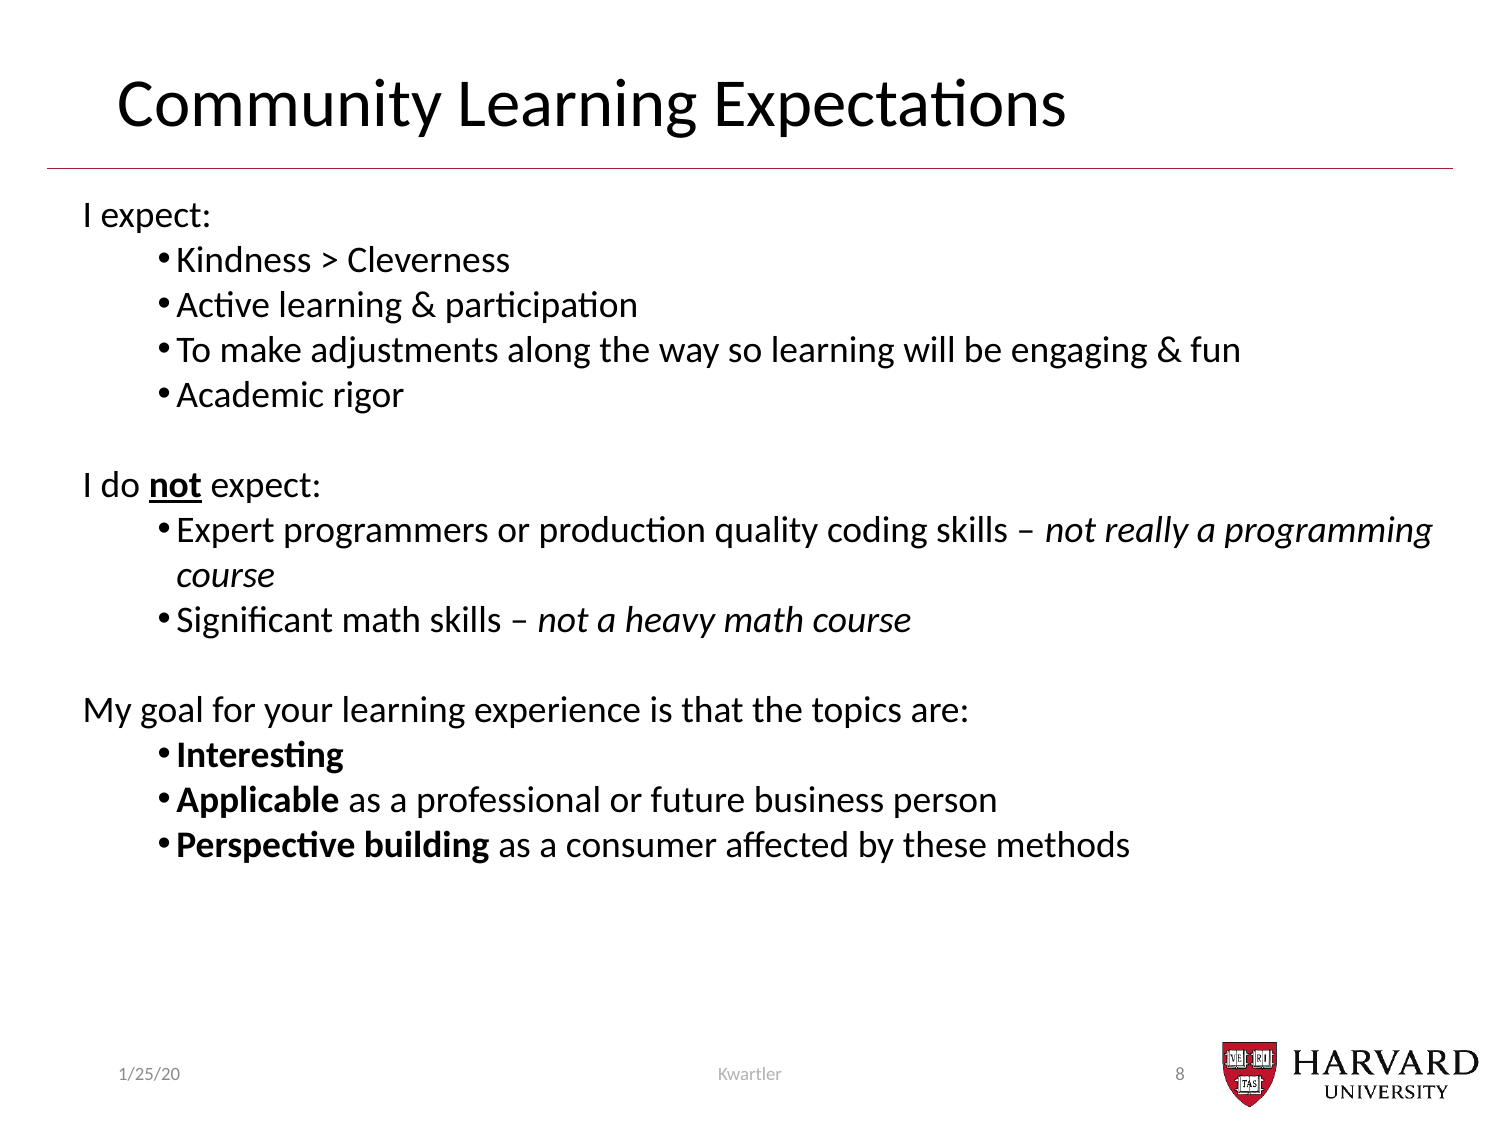

# Community Learning Expectations
I expect:
Kindness > Cleverness
Active learning & participation
To make adjustments along the way so learning will be engaging & fun
Academic rigor

I do not expect:
Expert programmers or production quality coding skills – not really a programming course
Significant math skills – not a heavy math course

My goal for your learning experience is that the topics are:
Interesting
Applicable as a professional or future business person
Perspective building as a consumer affected by these methods
1/25/20
Kwartler
8